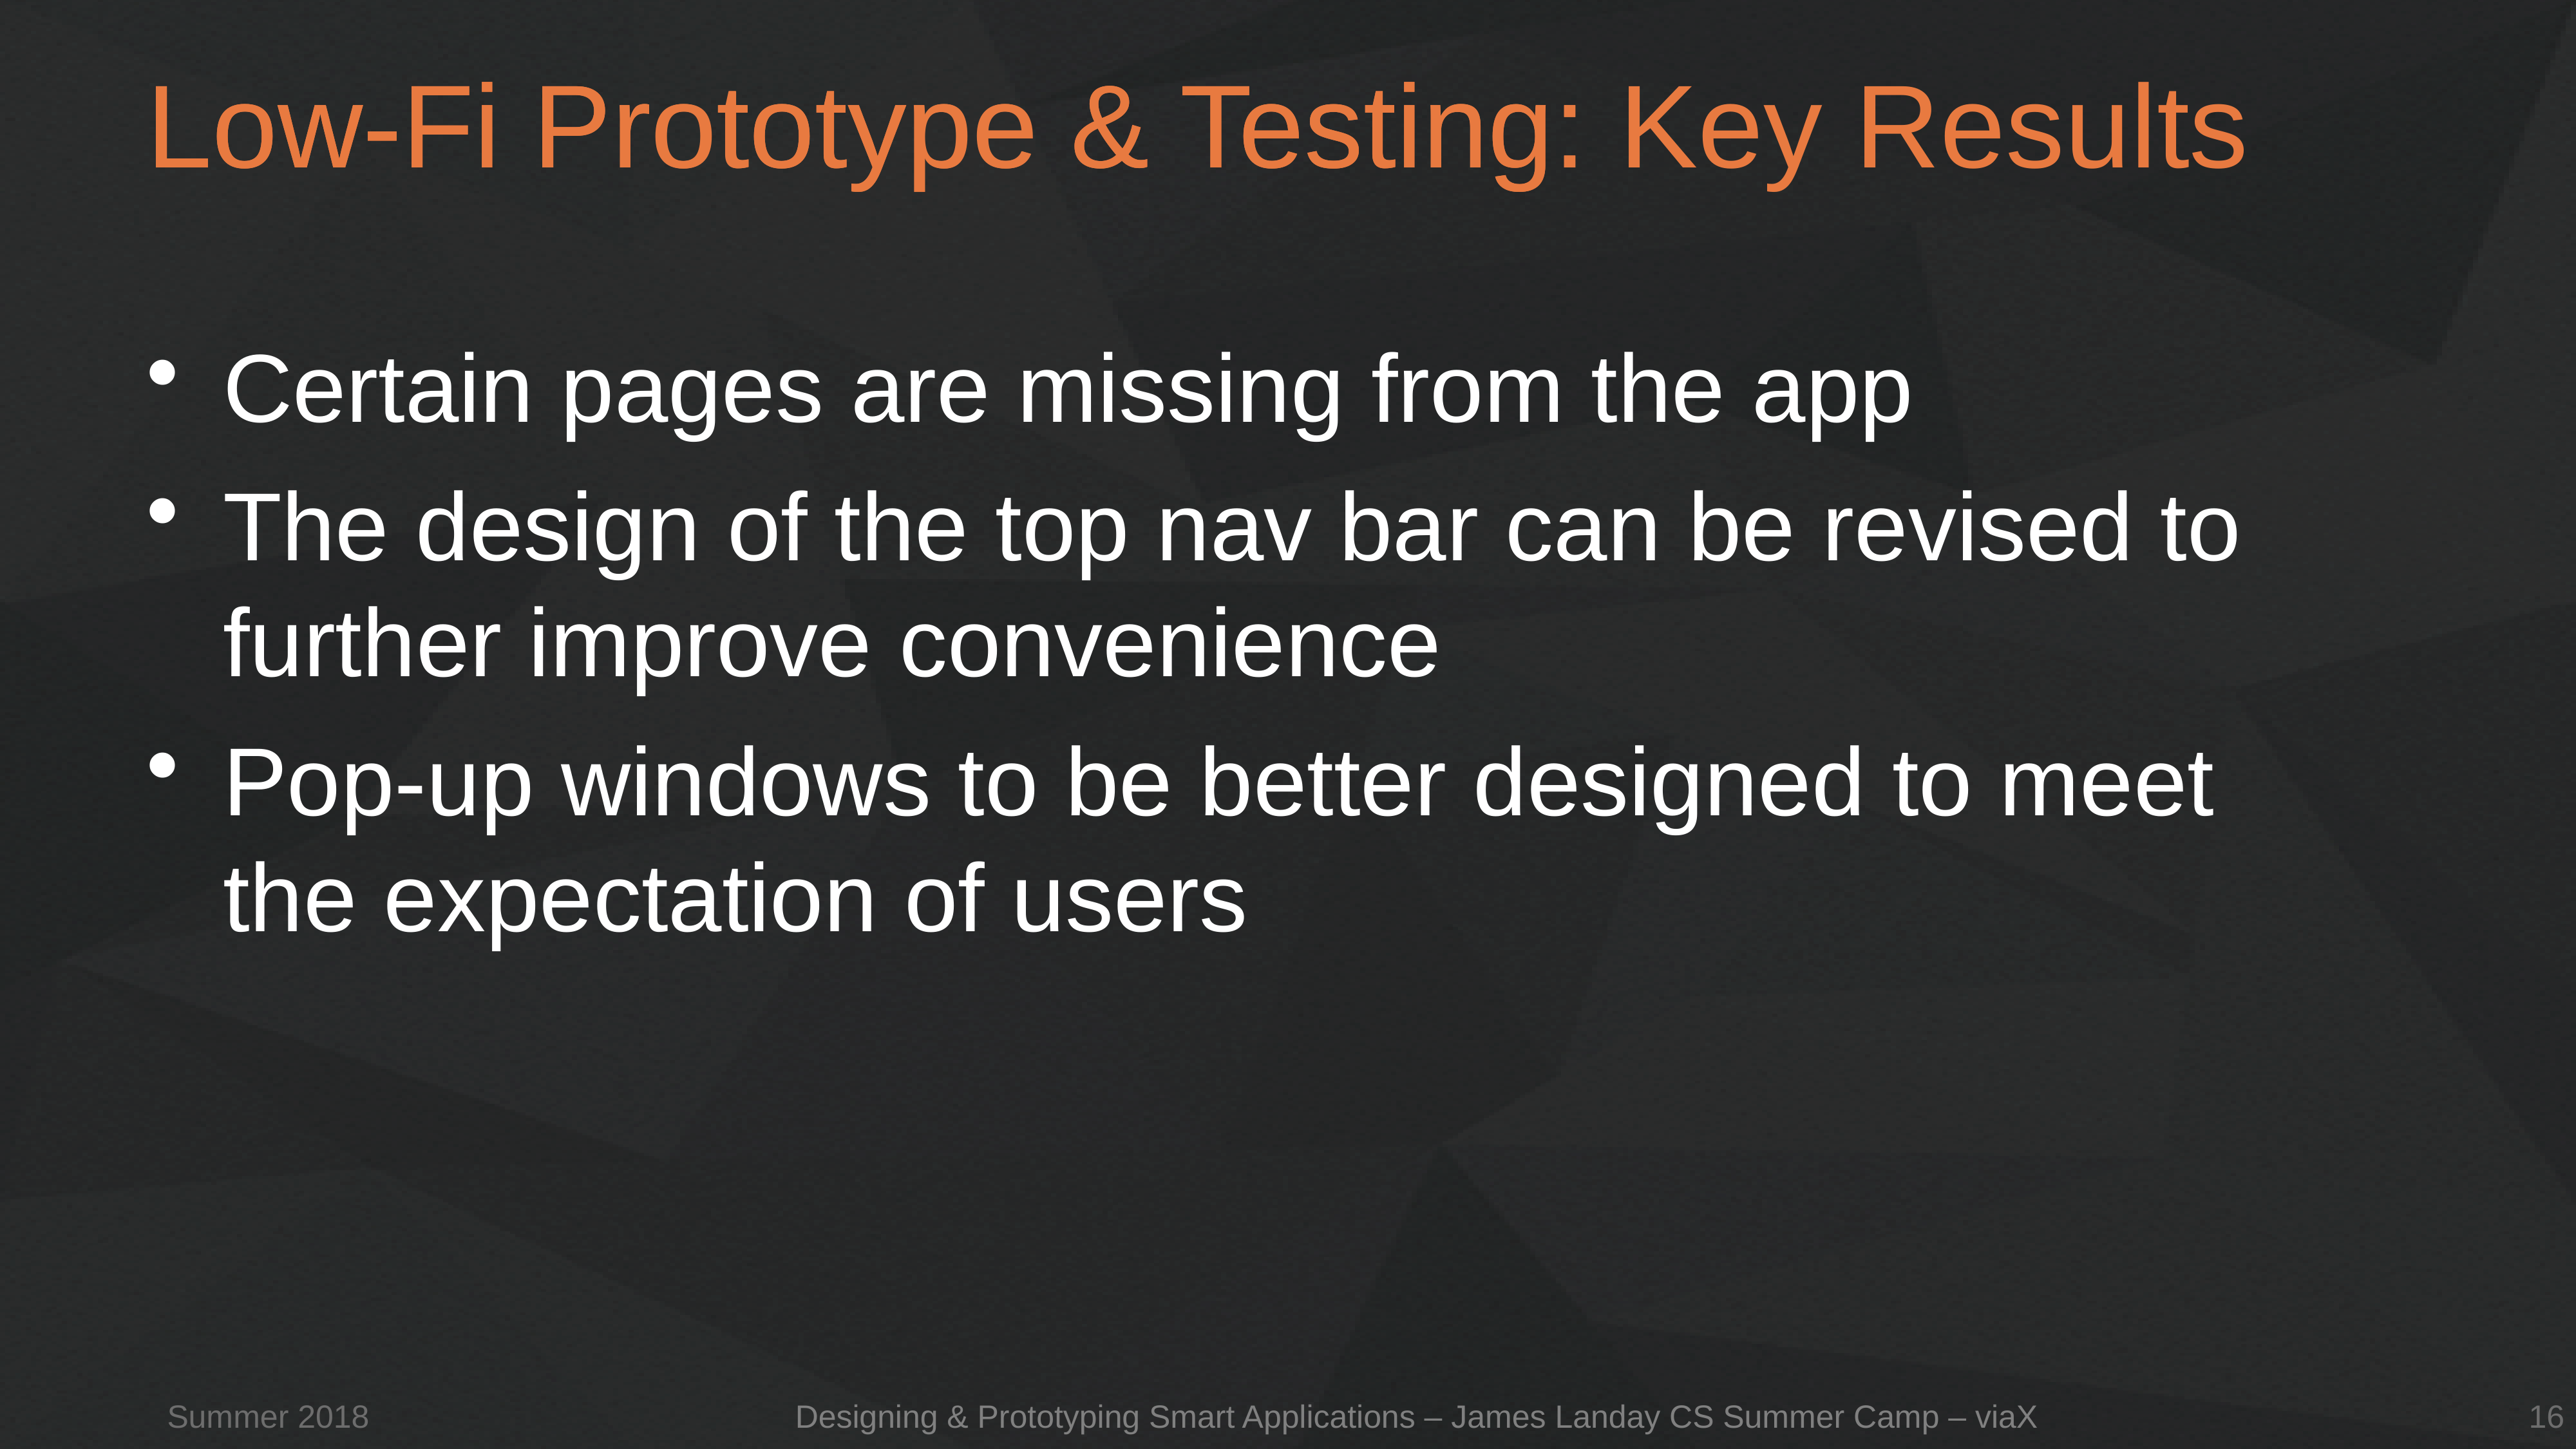

# Low-Fi Prototype & Testing: Key Results
Low-Fi Prototype & Testing:
List top 3-5 things you learned from your tests
If you have pictures (can get from wechat group) of the tests, please include some (this results can be multiple pages)
Certain pages are missing from the app
The design of the top nav bar can be revised to further improve convenience
Pop-up windows to be better designed to meet the expectation of users
Summer 2018
Designing & Prototyping Smart Applications – James Landay CS Summer Camp – viaX
16